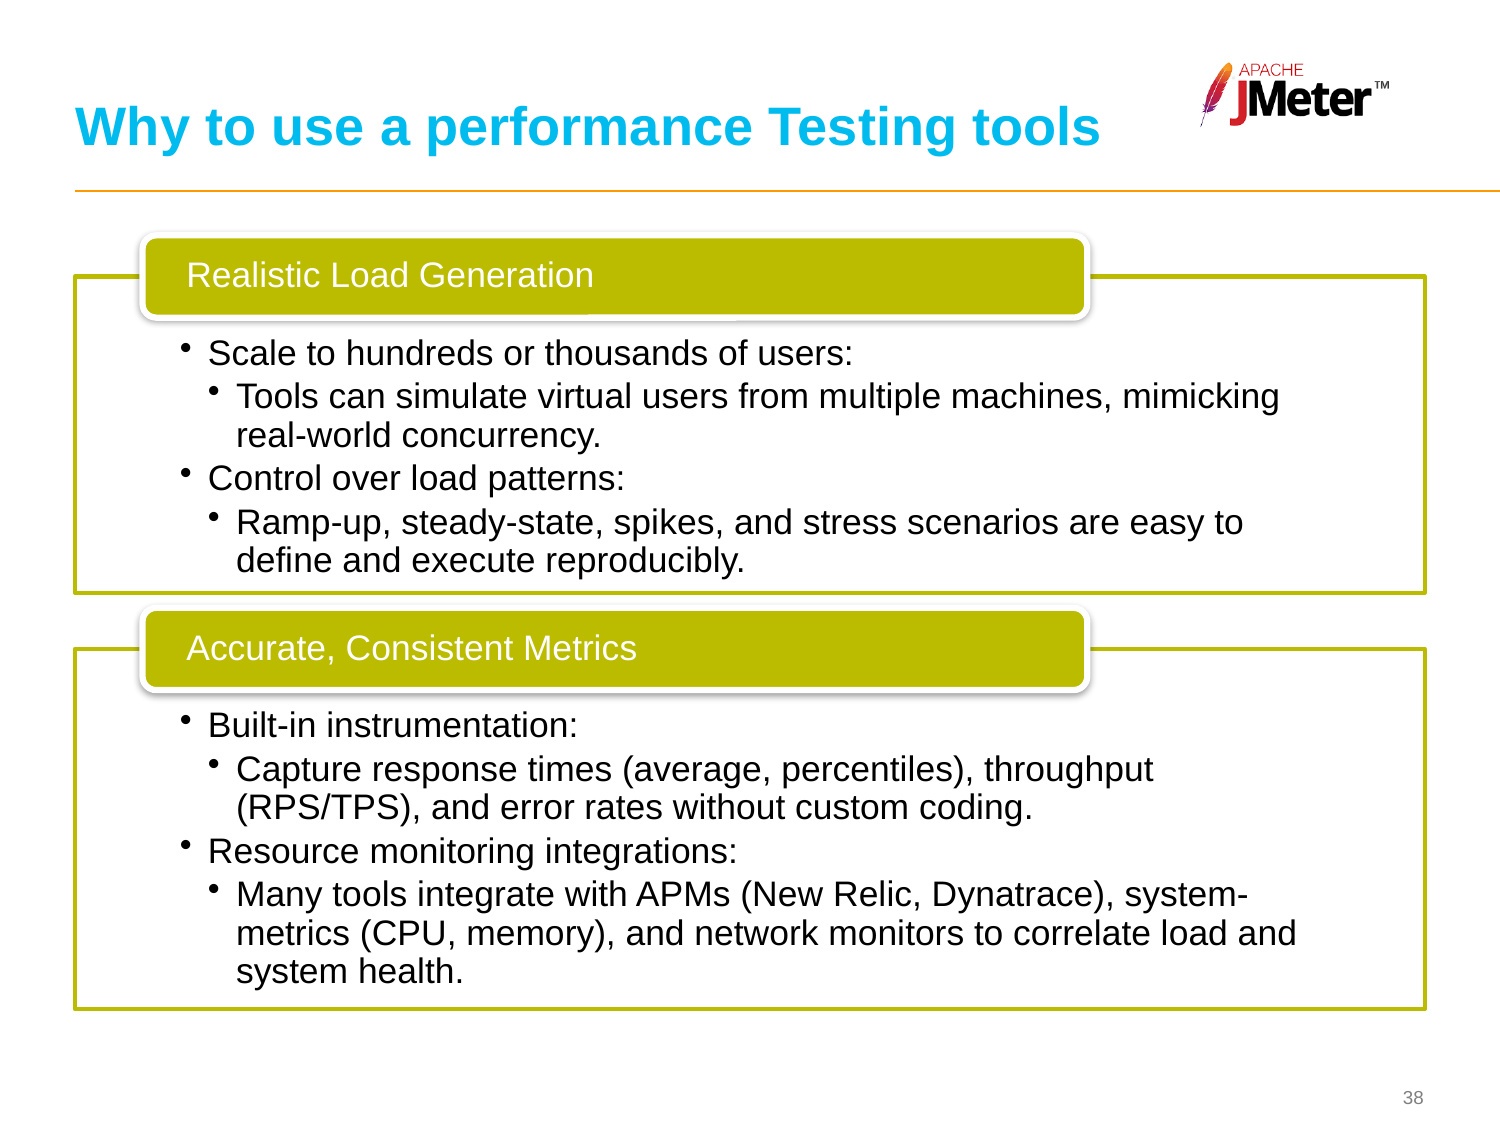

# Why to use a performance Testing tools
Scale to hundreds or thousands of users:
Tools can simulate virtual users from multiple machines, mimicking real-world concurrency.
Control over load patterns:
Ramp-up, steady-state, spikes, and stress scenarios are easy to define and execute reproducibly.
Realistic Load Generation
Built-in instrumentation:
Capture response times (average, percentiles), throughput (RPS/TPS), and error rates without custom coding.
Resource monitoring integrations:
Many tools integrate with APMs (New Relic, Dynatrace), system-metrics (CPU, memory), and network monitors to correlate load and system health.
Accurate, Consistent Metrics